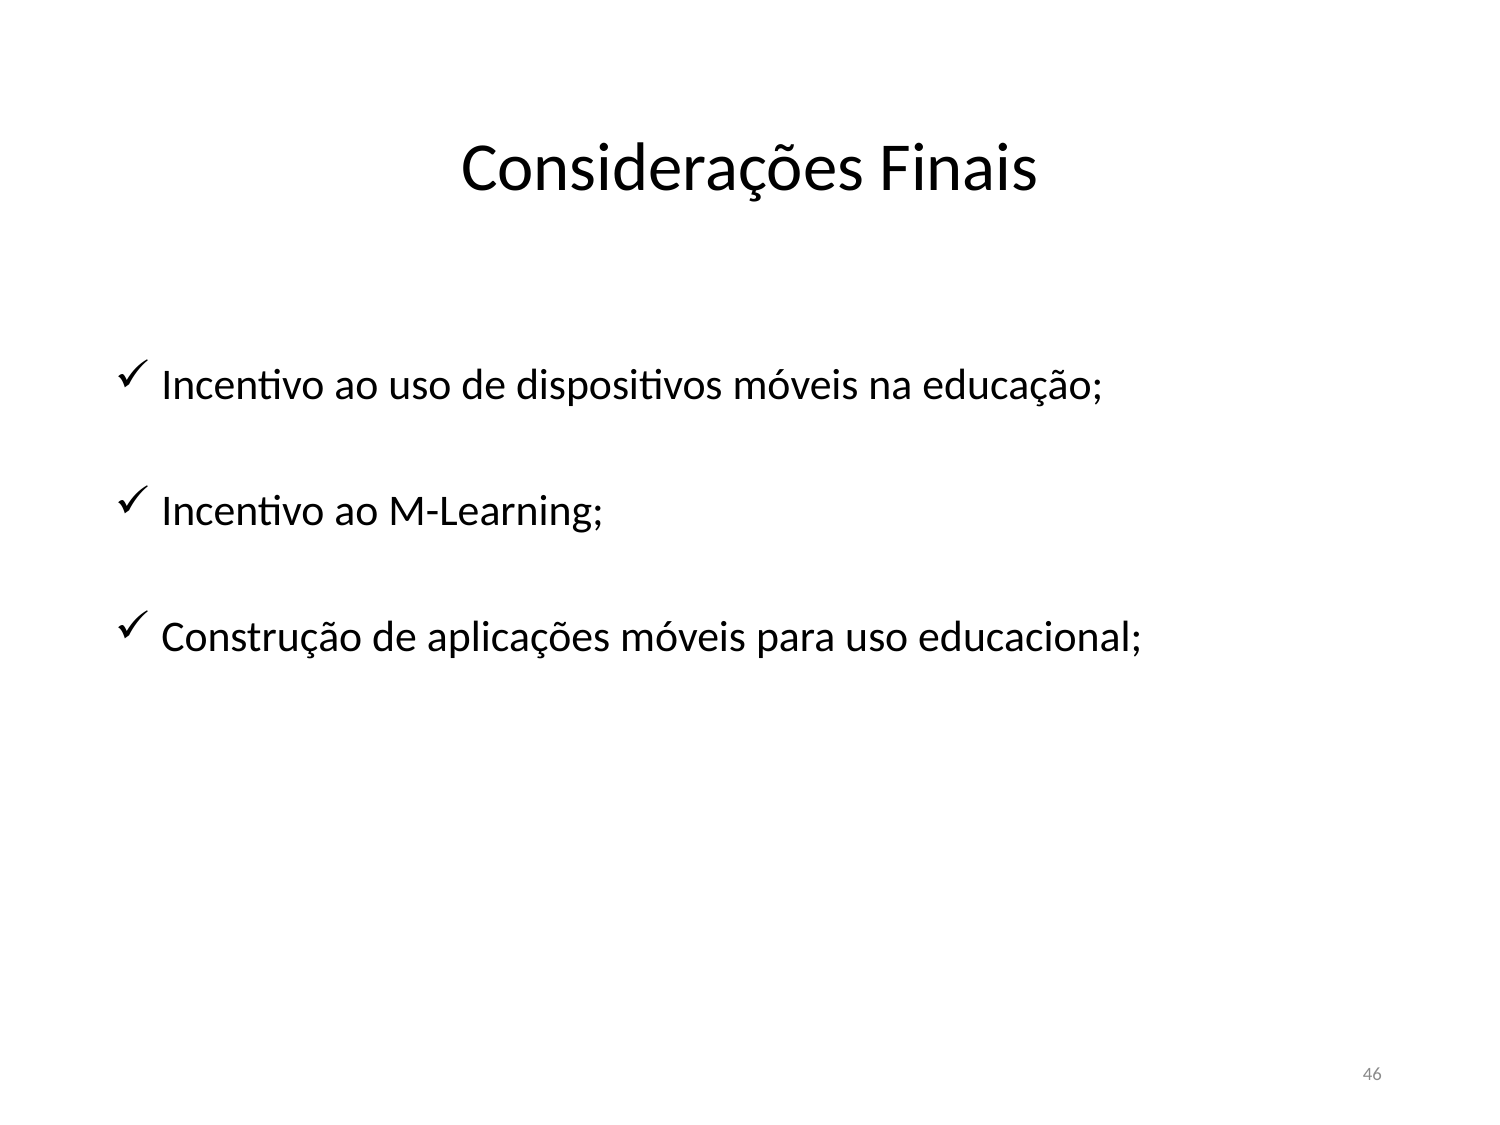

# Considerações Finais
 Incentivo ao uso de dispositivos móveis na educação;

 Incentivo ao M-Learning;

 Construção de aplicações móveis para uso educacional;

46